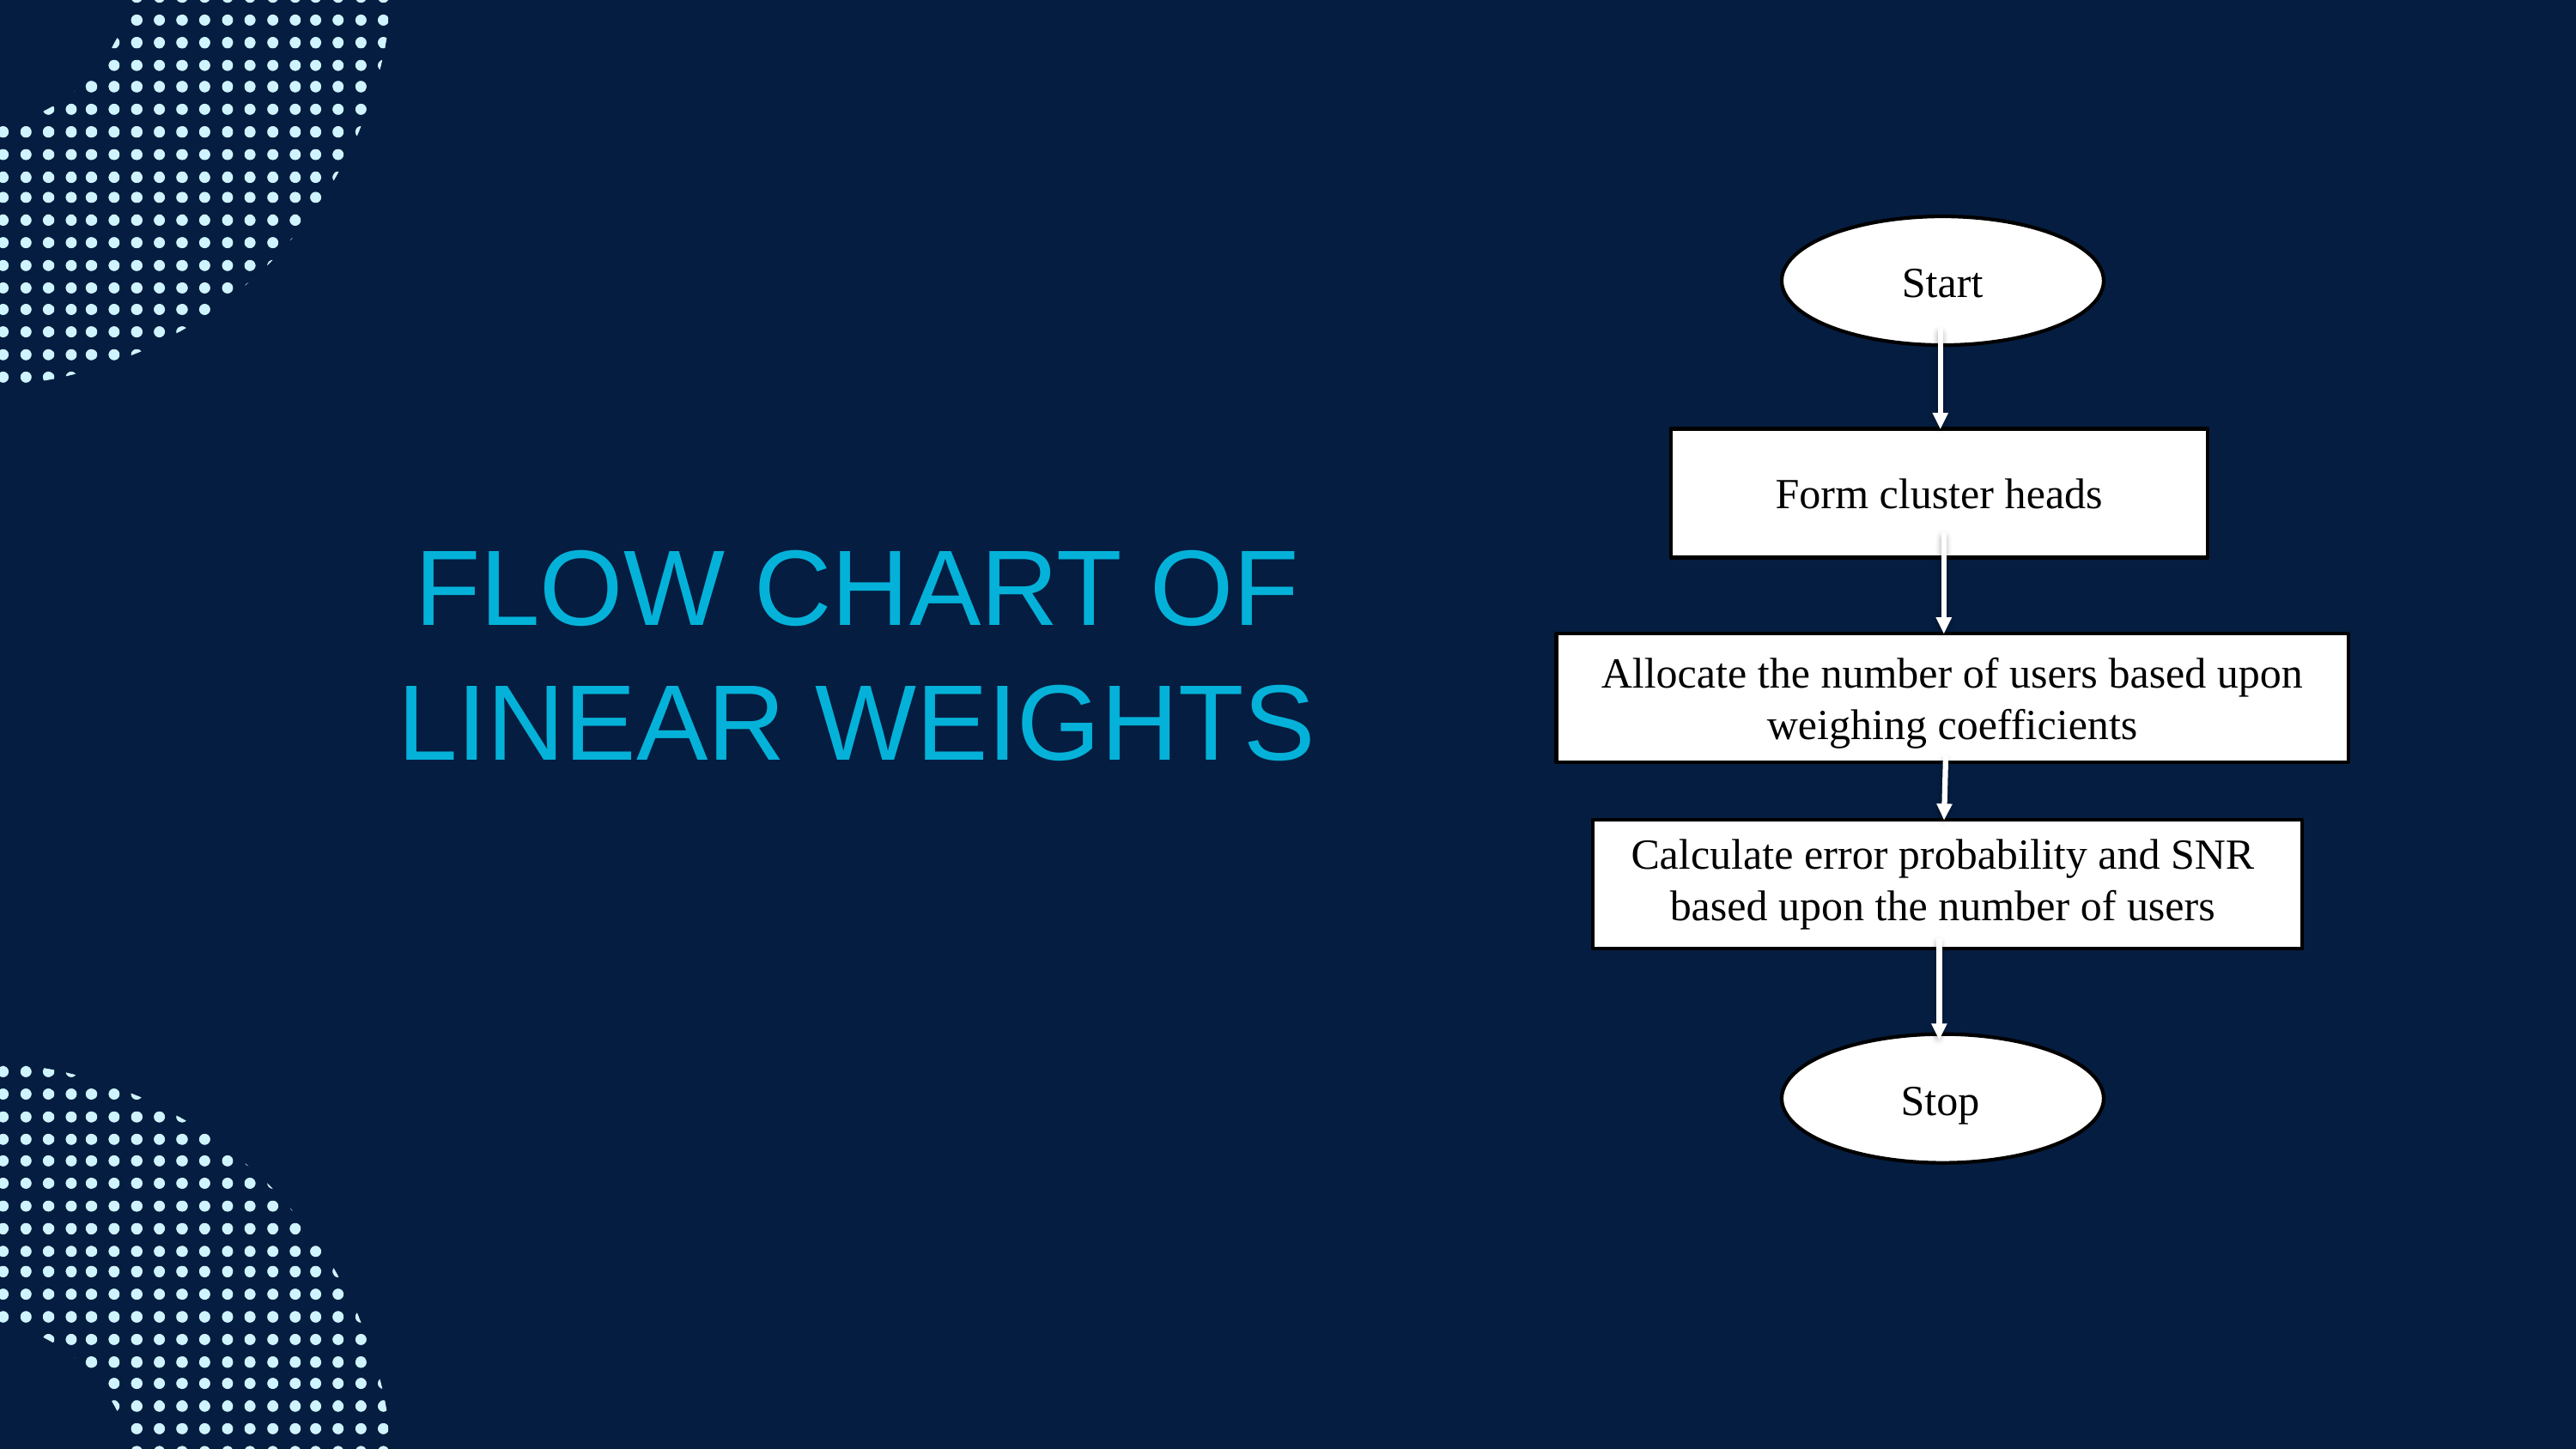

Start

Form cluster heads

FLOW CHART OF LINEAR WEIGHTS

Allocate the number of users based upon weighing coefficients

Calculate error probability and SNR based upon the number of users

Stop